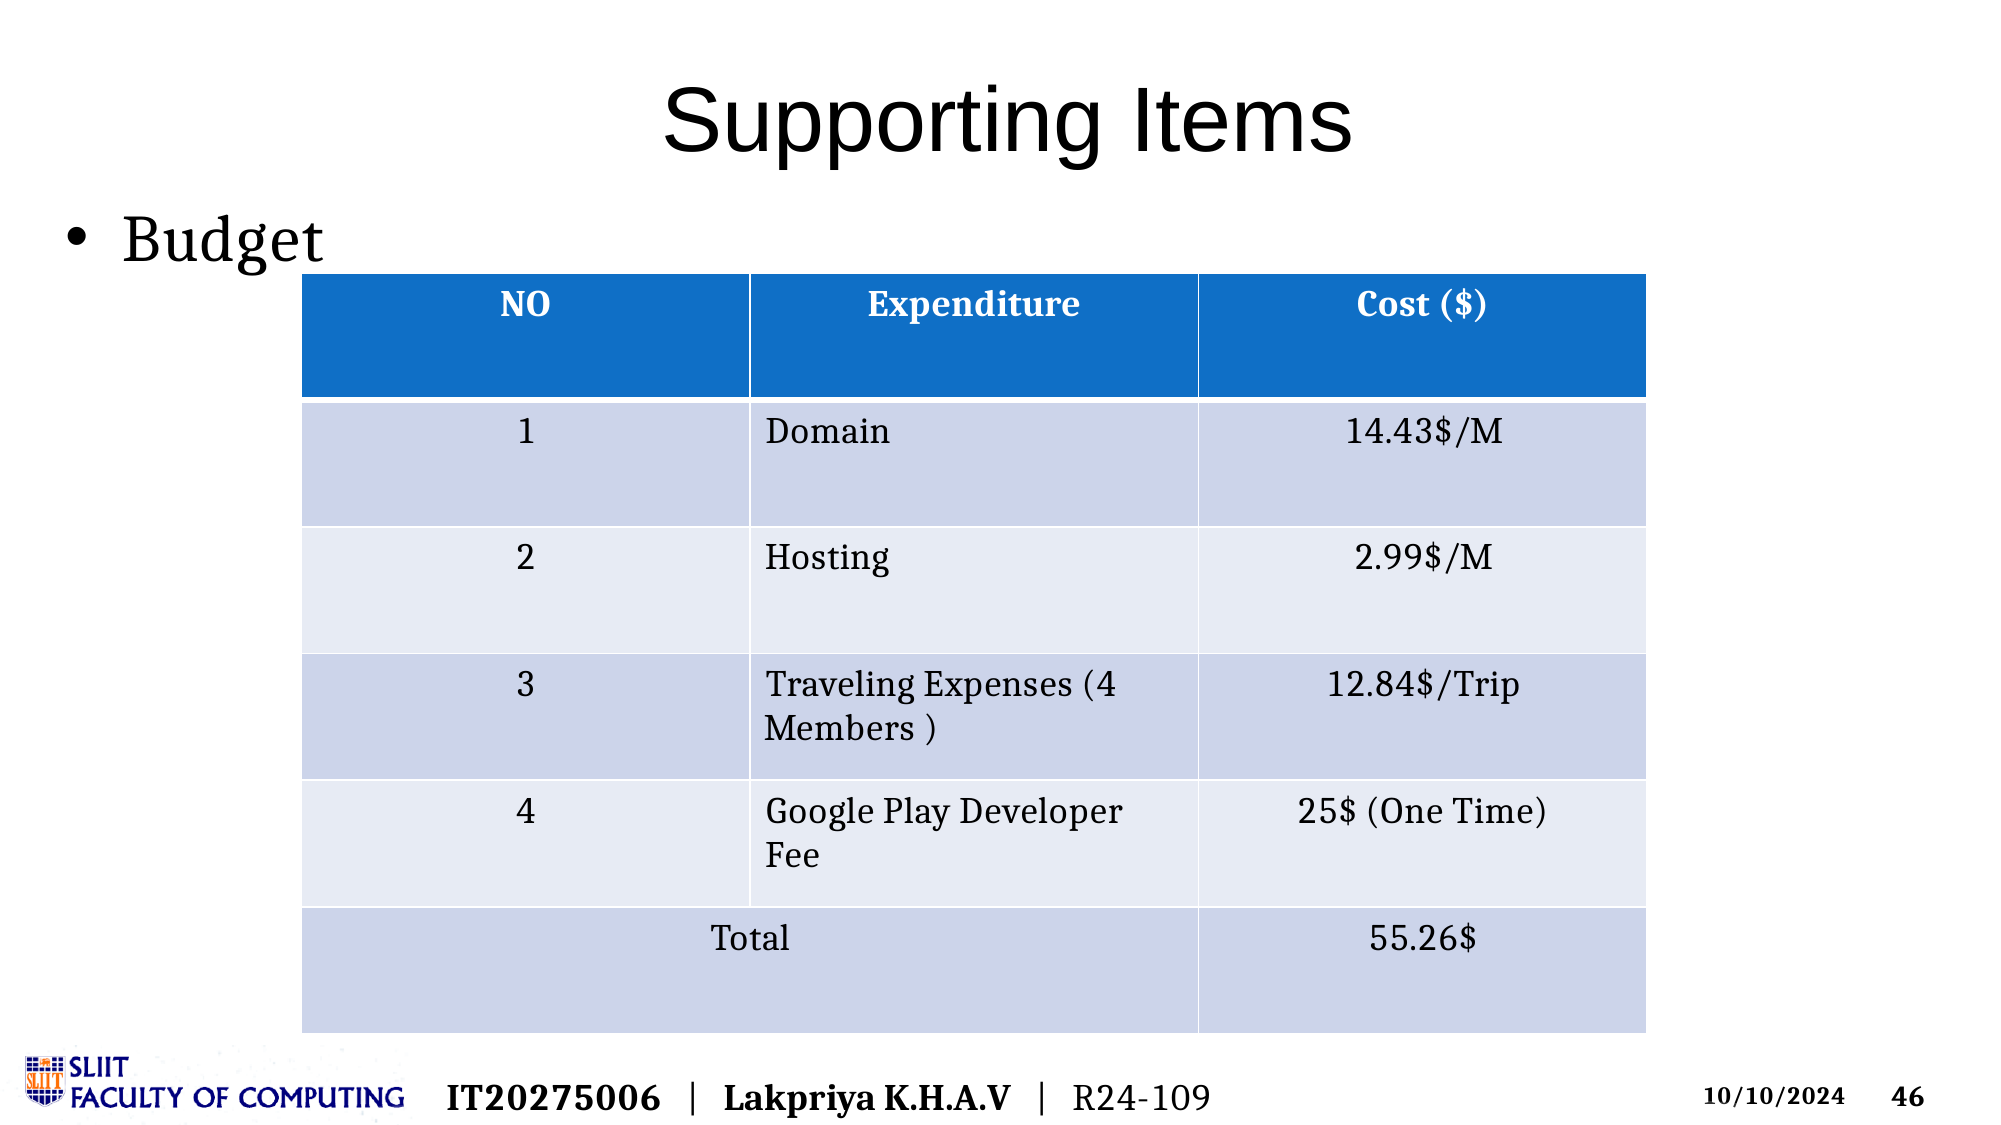

# Supporting Items
Budget

| NO | Expenditure | Cost ($) |
| --- | --- | --- |
| 1 | Domain | 14.43$/M |
| 2 | Hosting | 2.99$/M |
| 3 | Traveling Expenses (4 Members ) | 12.84$/Trip |
| 4 | Google Play Developer Fee | 25$ (One Time) |
| Total |  | 55.26$ |
IT20275006   |   Lakpriya K.H.A.V   |   R24-109